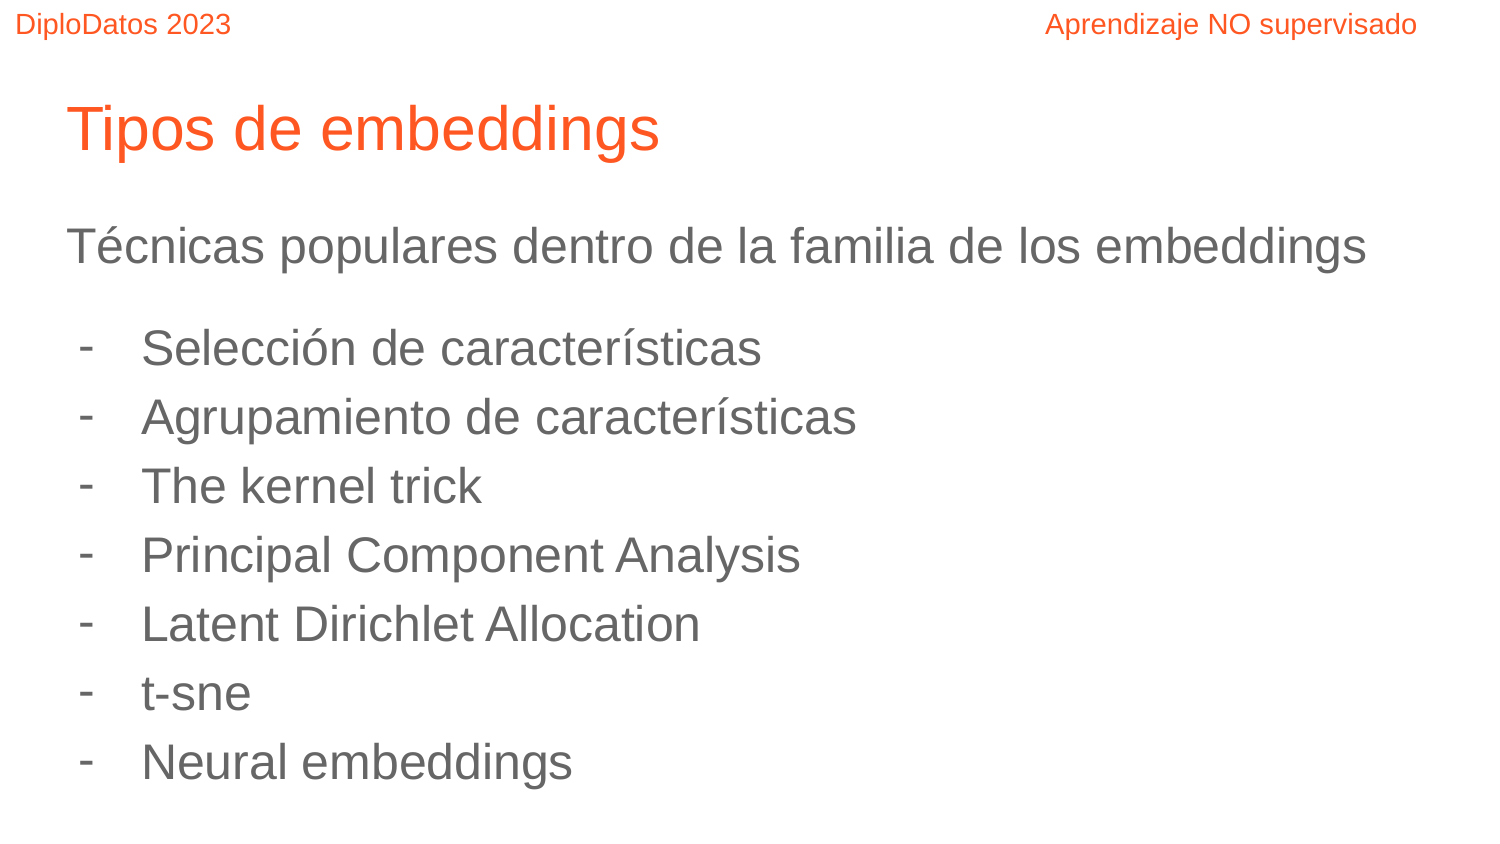

# Tipos de embeddings
Técnicas populares dentro de la familia de los embeddings
Selección de características
Agrupamiento de características
The kernel trick
Principal Component Analysis
Latent Dirichlet Allocation
t-sne
Neural embeddings